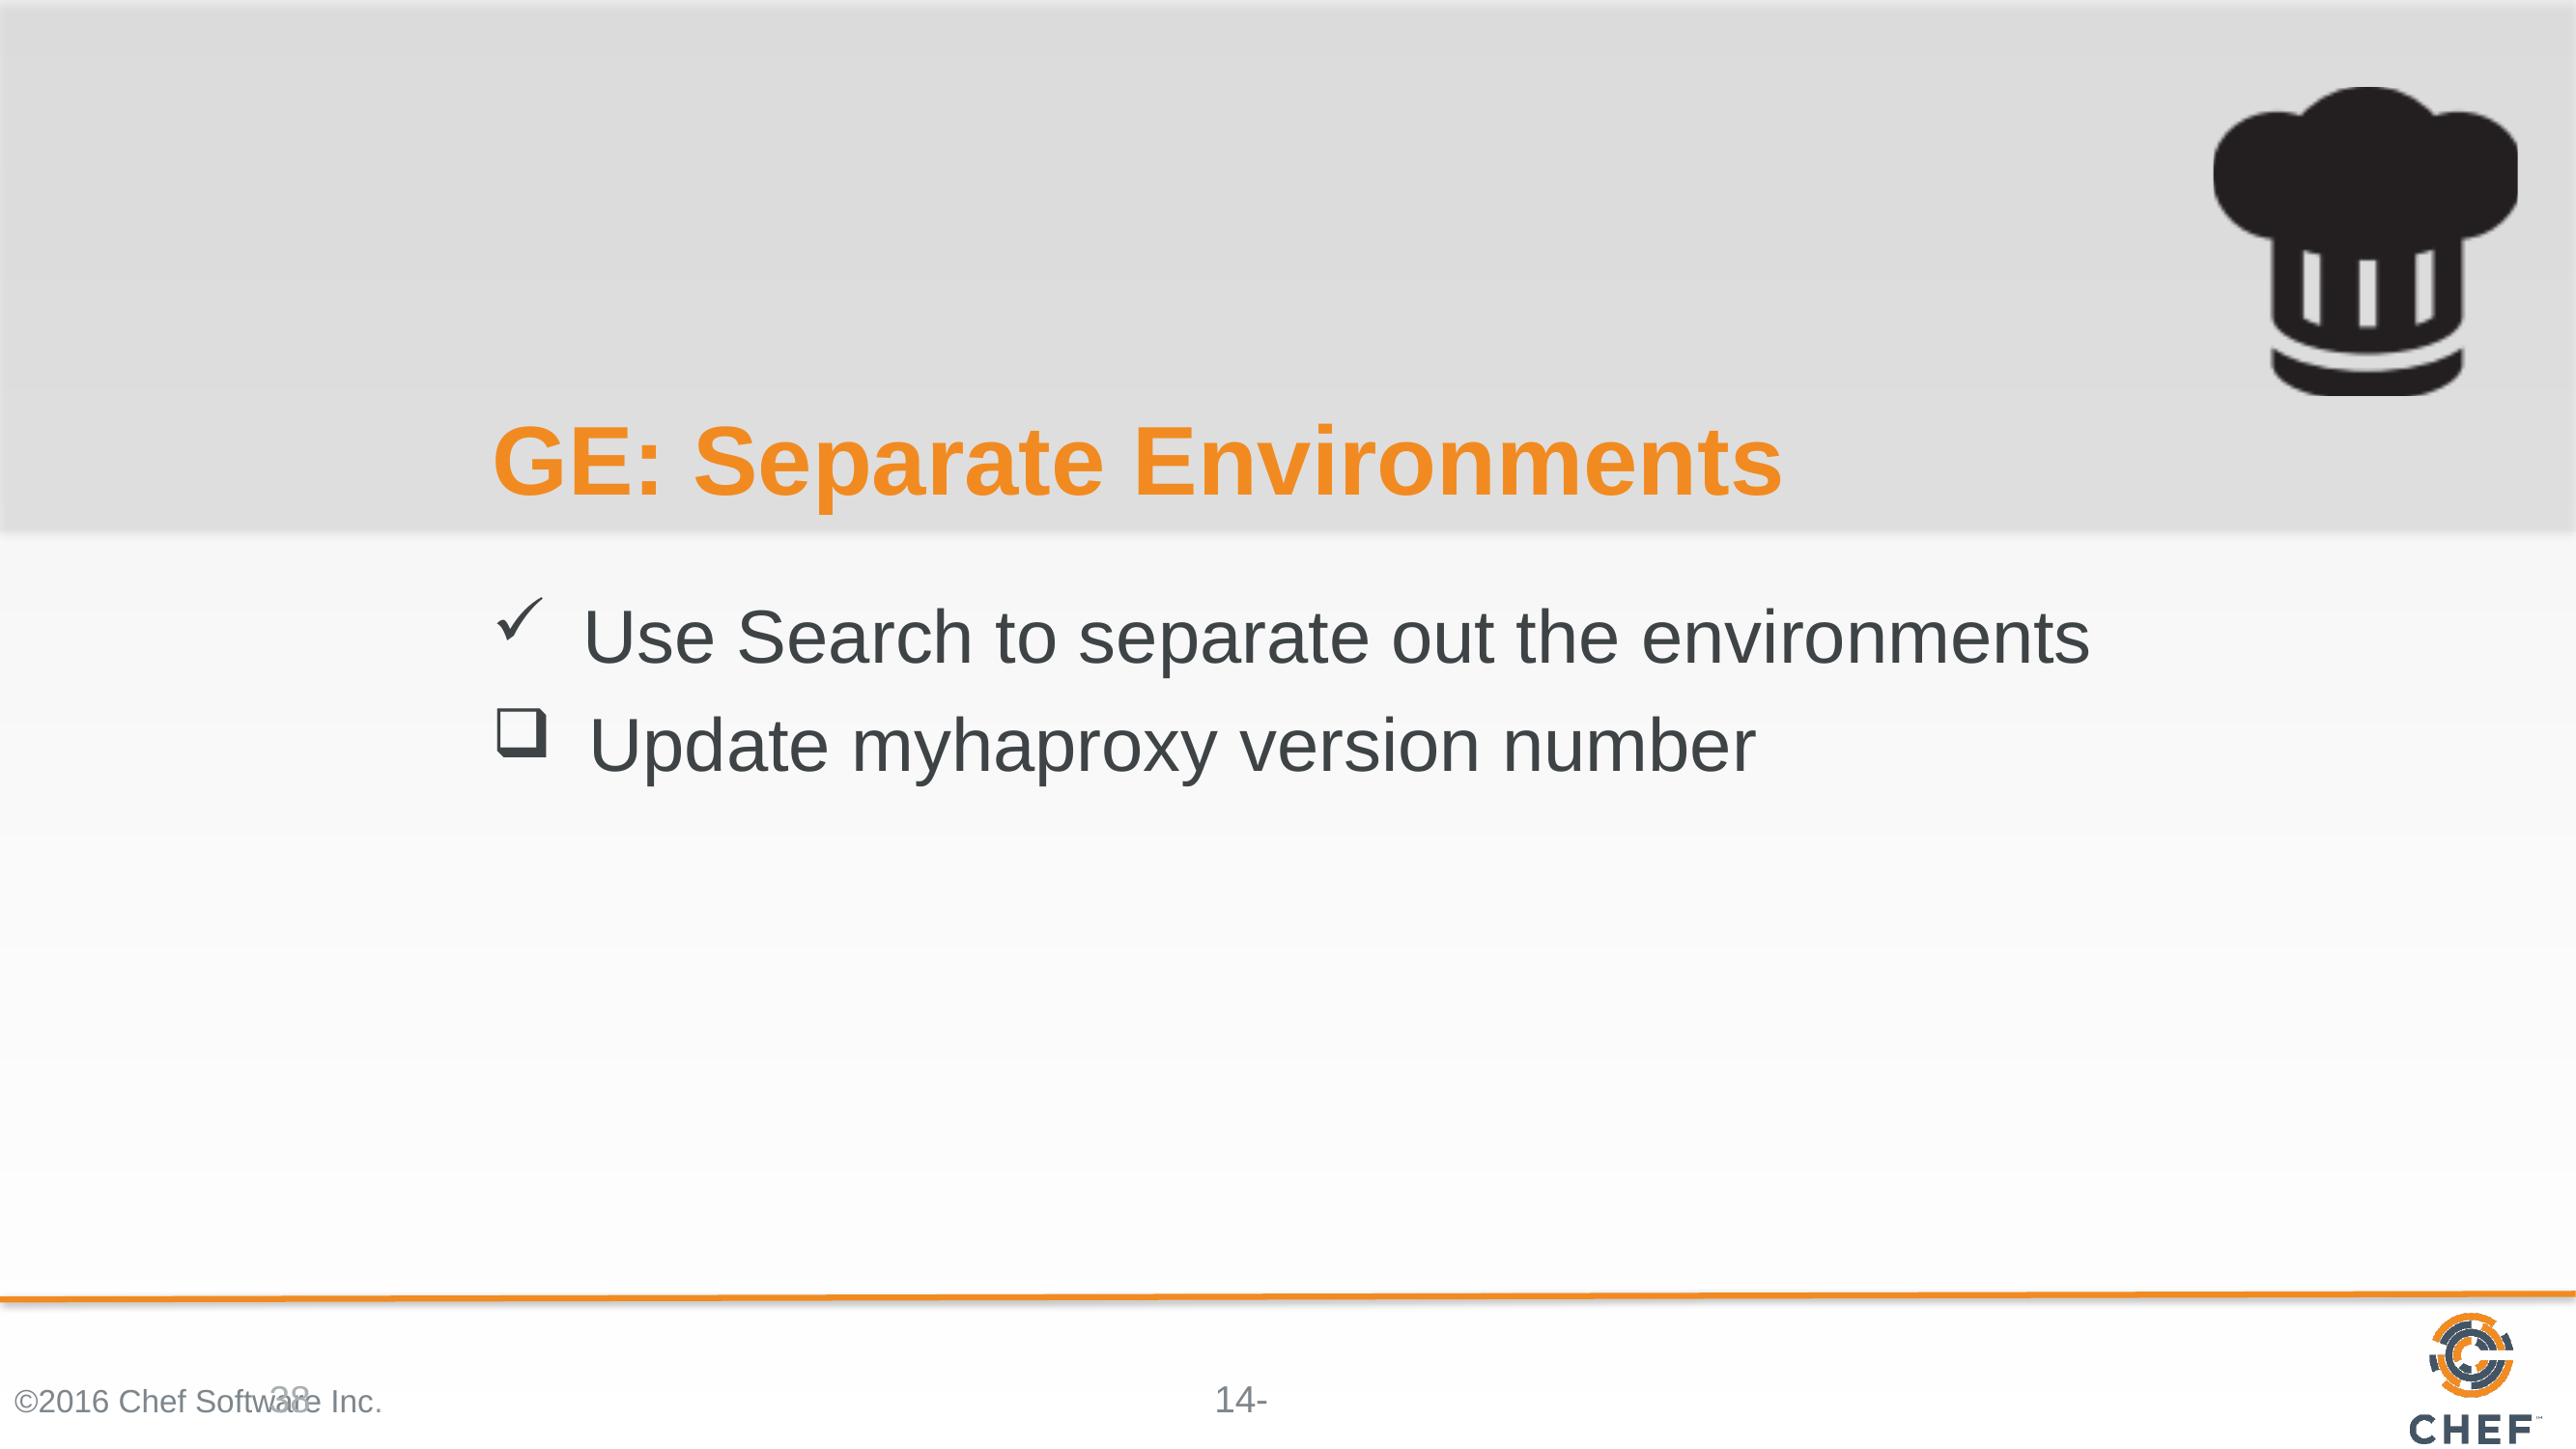

# GE: Separate Environments
Use Search to separate out the environments
Update myhaproxy version number
©2016 Chef Software Inc.
38